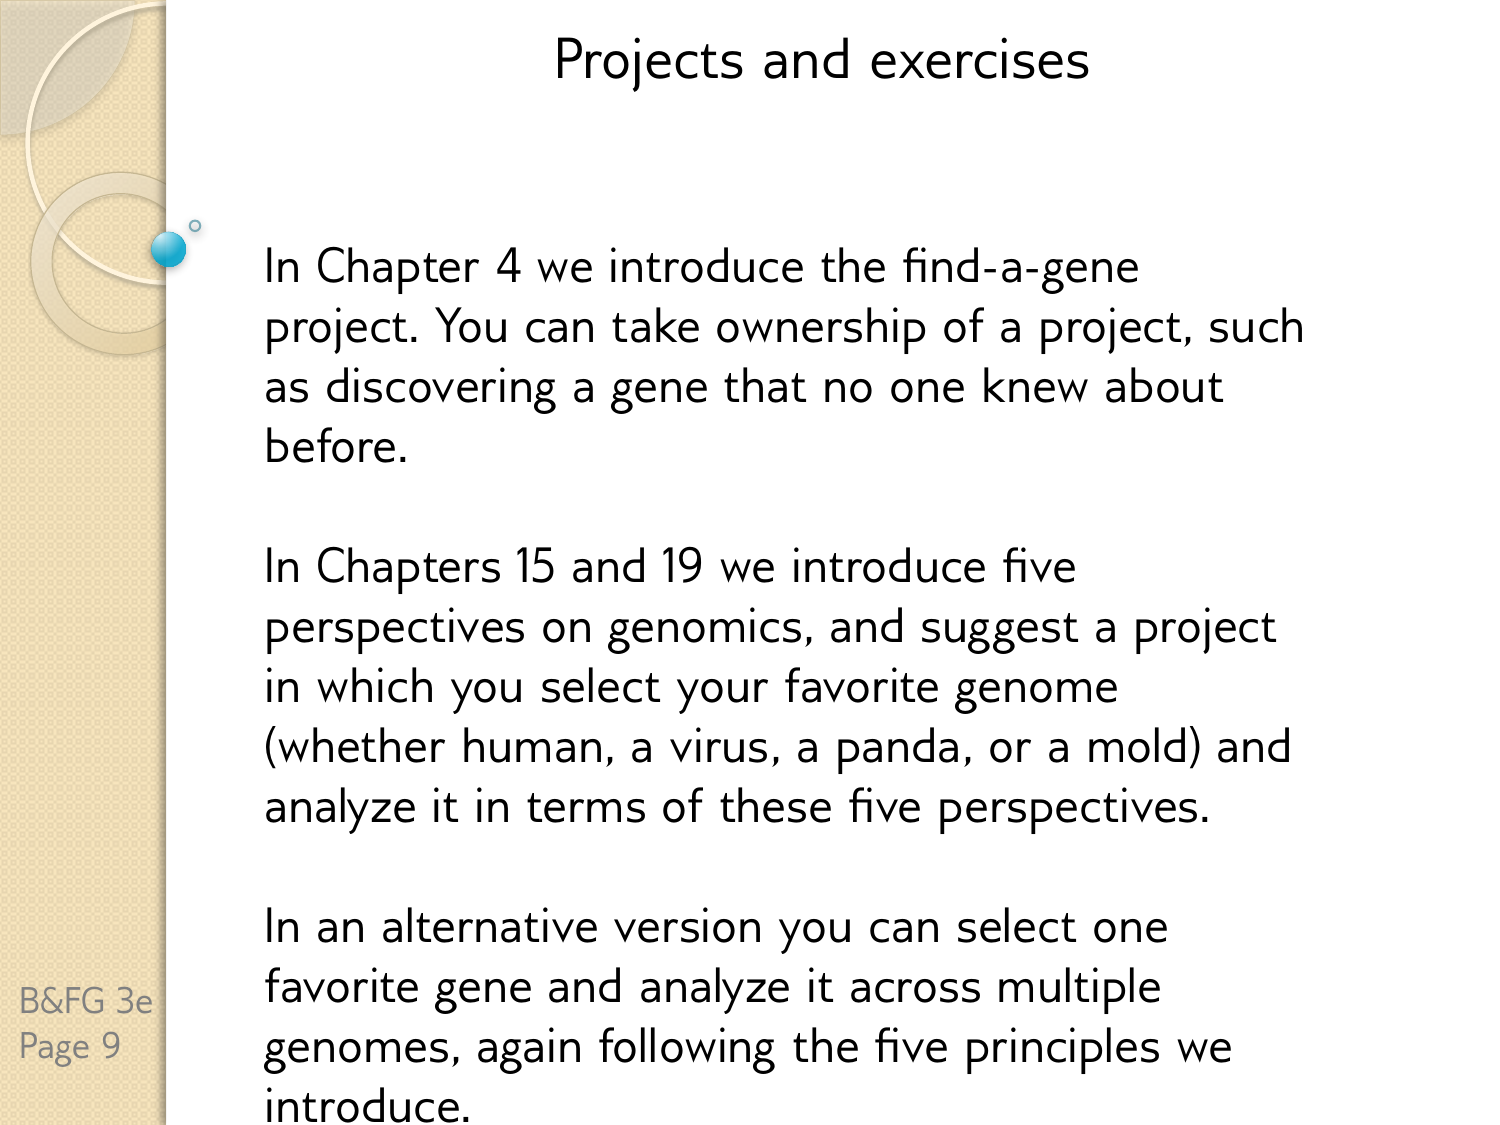

Projects and exercises
In Chapter 4 we introduce the find-a-gene project. You can take ownership of a project, such as discovering a gene that no one knew about before.

In Chapters 15 and 19 we introduce five perspectives on genomics, and suggest a project in which you select your favorite genome (whether human, a virus, a panda, or a mold) and analyze it in terms of these five perspectives.

In an alternative version you can select one favorite gene and analyze it across multiple genomes, again following the five principles we introduce.
B&FG 3e
Page 9